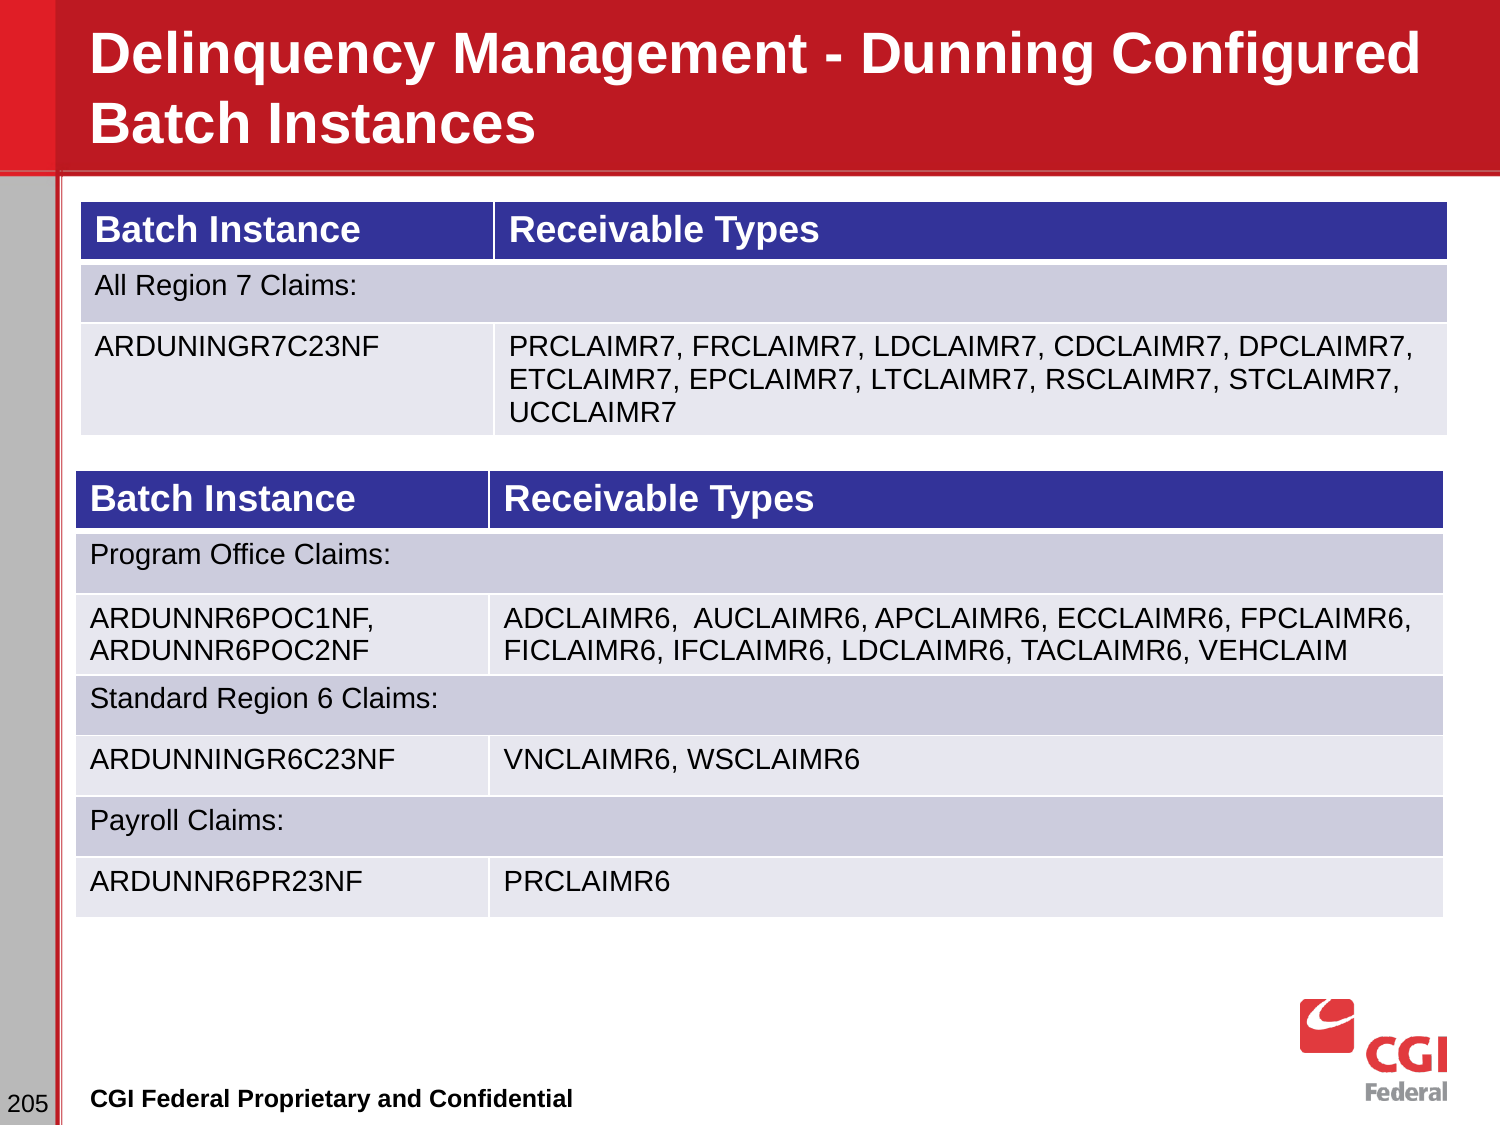

# Delinquency Management - Dunning Configured Batch Instances
| Batch Instance | Receivable Types |
| --- | --- |
| All Region 7 Claims: |  |
| ARDUNINGR7C23NF | PRCLAIMR7, FRCLAIMR7, LDCLAIMR7, CDCLAIMR7, DPCLAIMR7, ETCLAIMR7, EPCLAIMR7, LTCLAIMR7, RSCLAIMR7, STCLAIMR7, UCCLAIMR7 |
| Batch Instance | Receivable Types |
| --- | --- |
| Program Office Claims: |  |
| ARDUNNR6POC1NF, ARDUNNR6POC2NF | ADCLAIMR6, AUCLAIMR6, APCLAIMR6, ECCLAIMR6, FPCLAIMR6, FICLAIMR6, IFCLAIMR6, LDCLAIMR6, TACLAIMR6, VEHCLAIM |
| Standard Region 6 Claims: |  |
| ARDUNNINGR6C23NF | VNCLAIMR6, WSCLAIMR6 |
| Payroll Claims: |  |
| ARDUNNR6PR23NF | PRCLAIMR6 |
205
CGI Federal Proprietary and Confidential